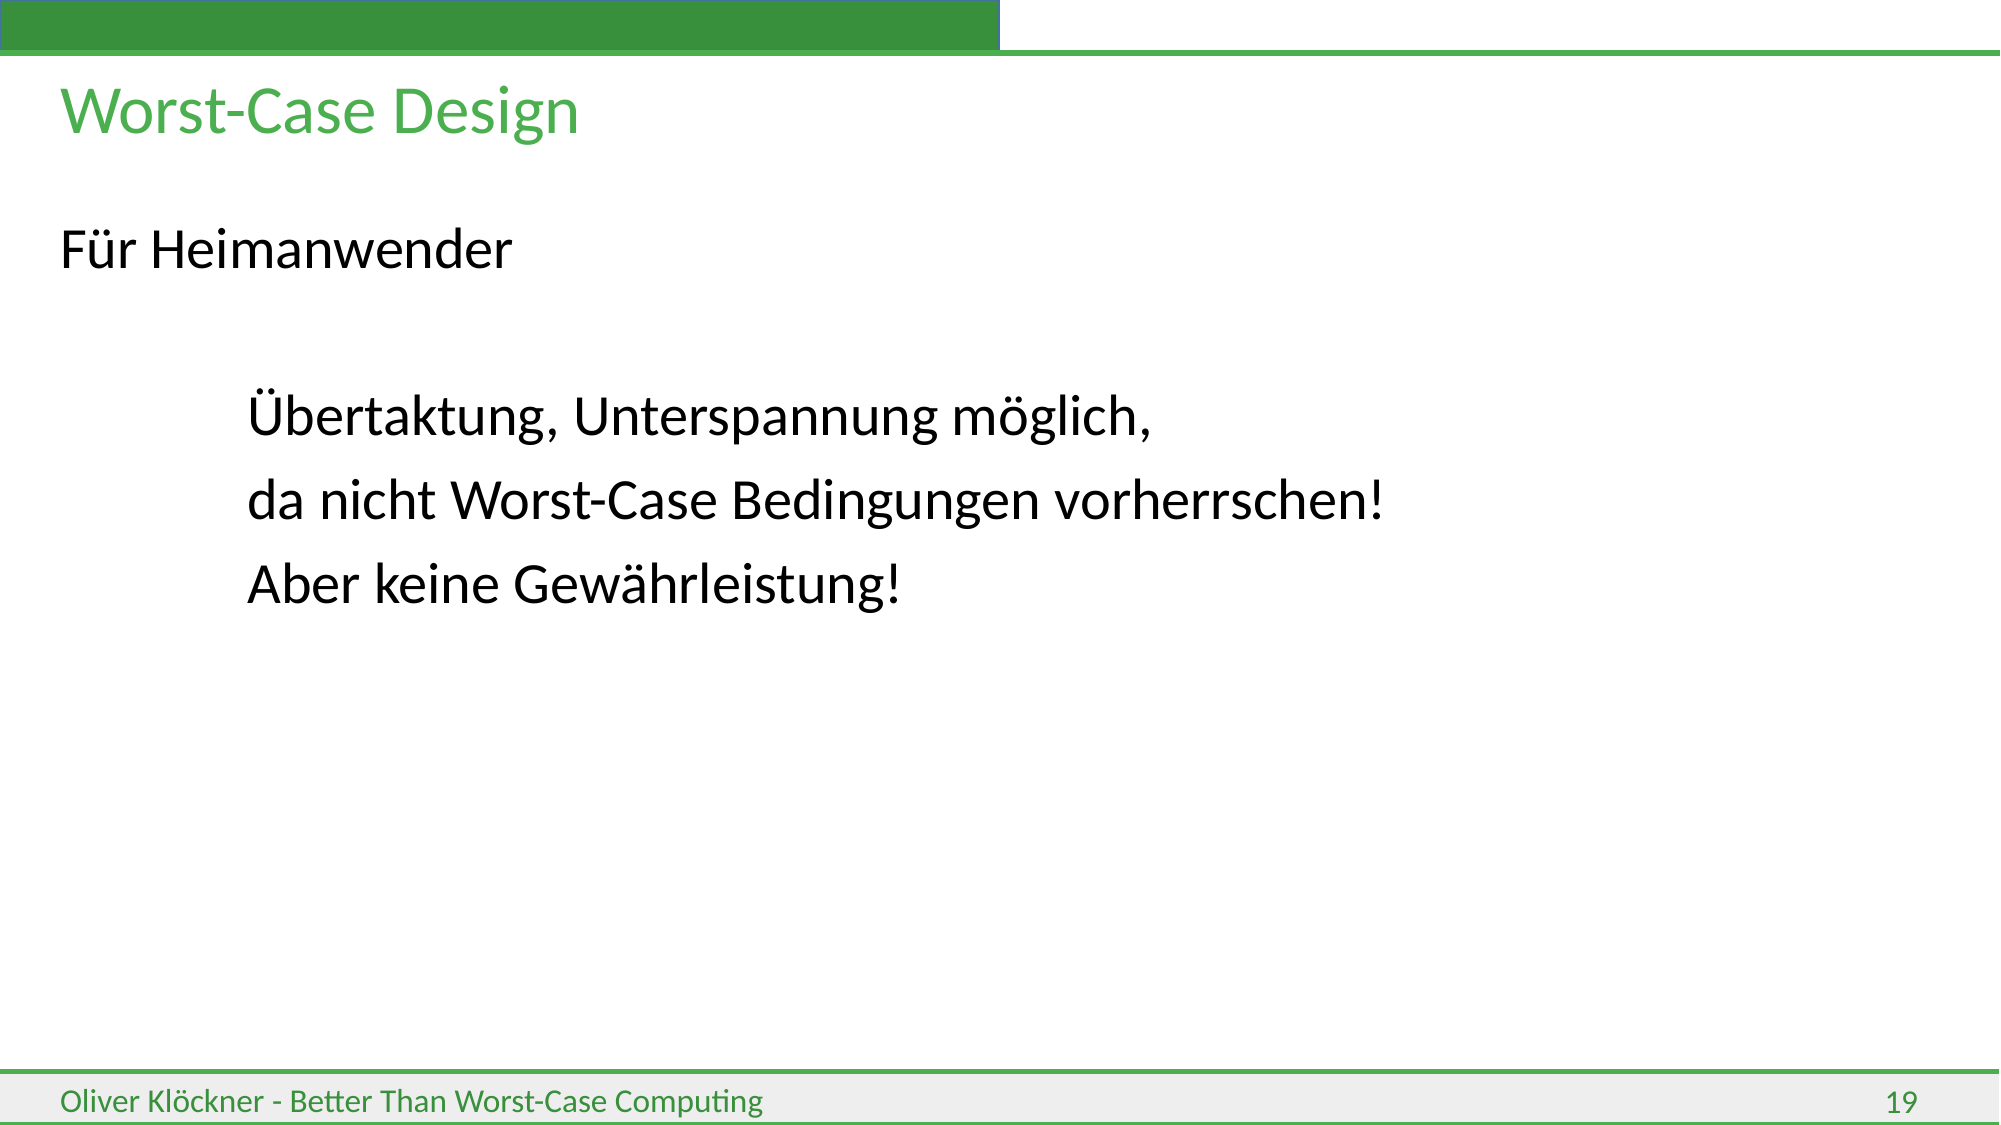

# Worst-Case Design
Für Heimanwender

		Übertaktung, Unterspannung möglich,
		da nicht Worst-Case Bedingungen vorherrschen!
		Aber keine Gewährleistung!

19
Oliver Klöckner - Better Than Worst-Case Computing